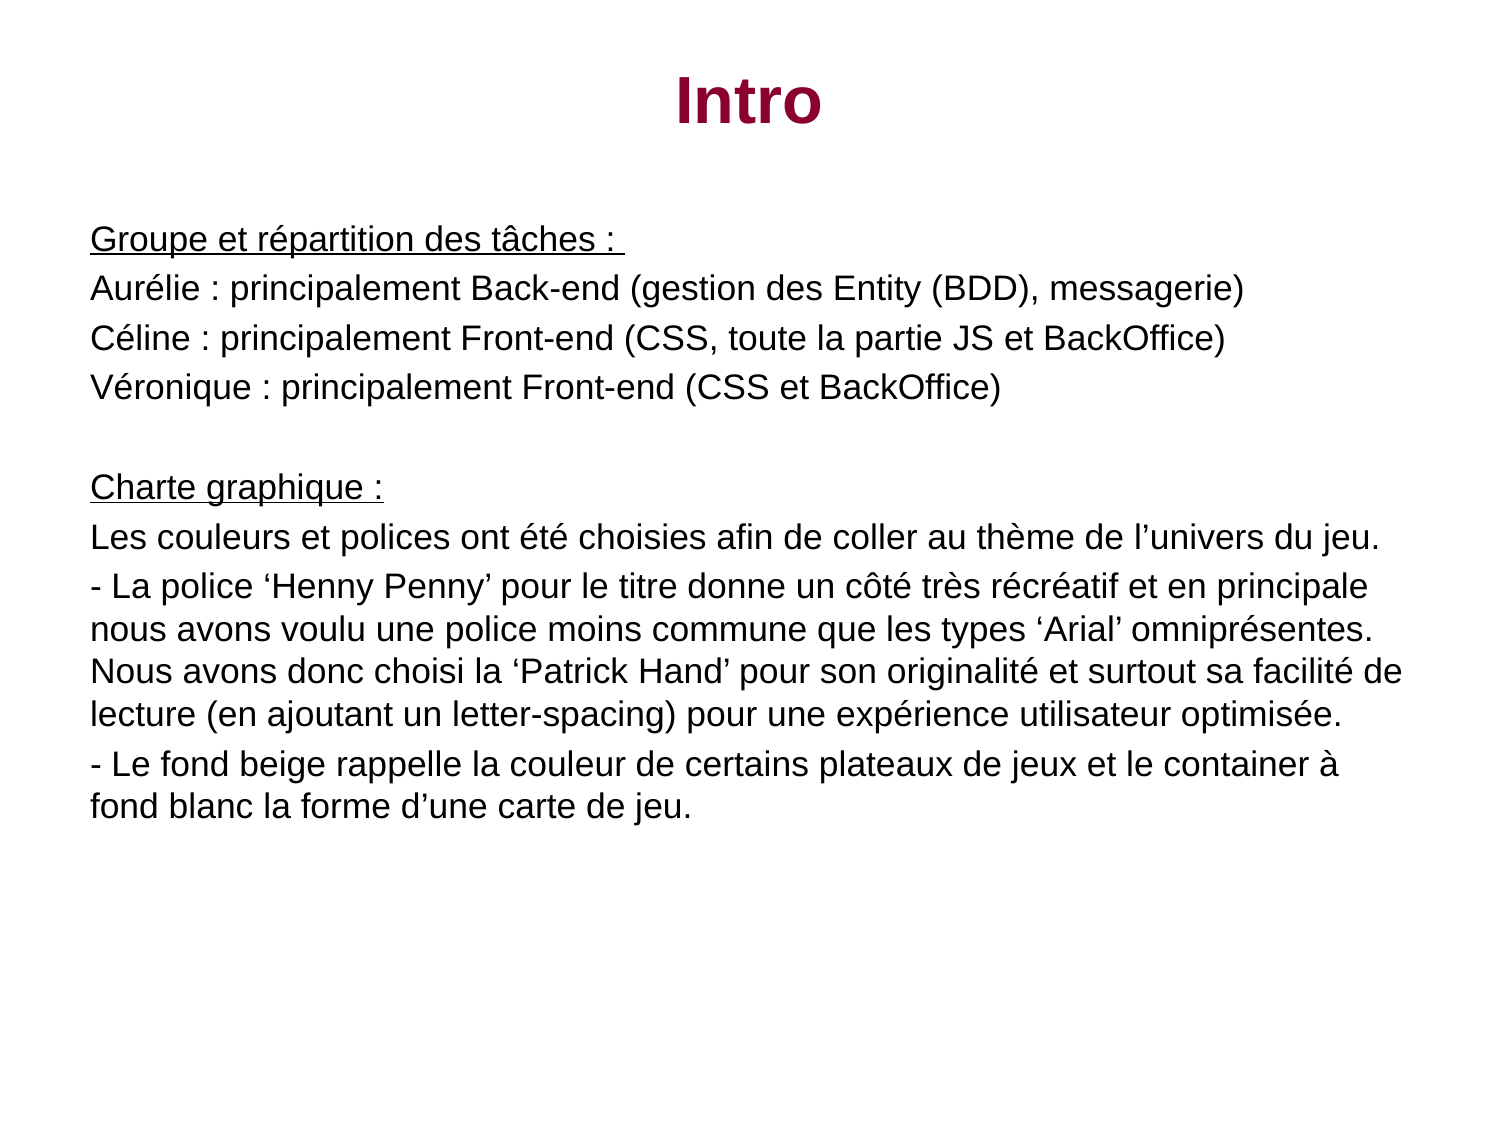

# Intro
Groupe et répartition des tâches :
Aurélie : principalement Back-end (gestion des Entity (BDD), messagerie)
Céline : principalement Front-end (CSS, toute la partie JS et BackOffice)
Véronique : principalement Front-end (CSS et BackOffice)

Charte graphique :
Les couleurs et polices ont été choisies afin de coller au thème de l’univers du jeu.
- La police ‘Henny Penny’ pour le titre donne un côté très récréatif et en principale nous avons voulu une police moins commune que les types ‘Arial’ omniprésentes. Nous avons donc choisi la ‘Patrick Hand’ pour son originalité et surtout sa facilité de lecture (en ajoutant un letter-spacing) pour une expérience utilisateur optimisée.
- Le fond beige rappelle la couleur de certains plateaux de jeux et le container à fond blanc la forme d’une carte de jeu.